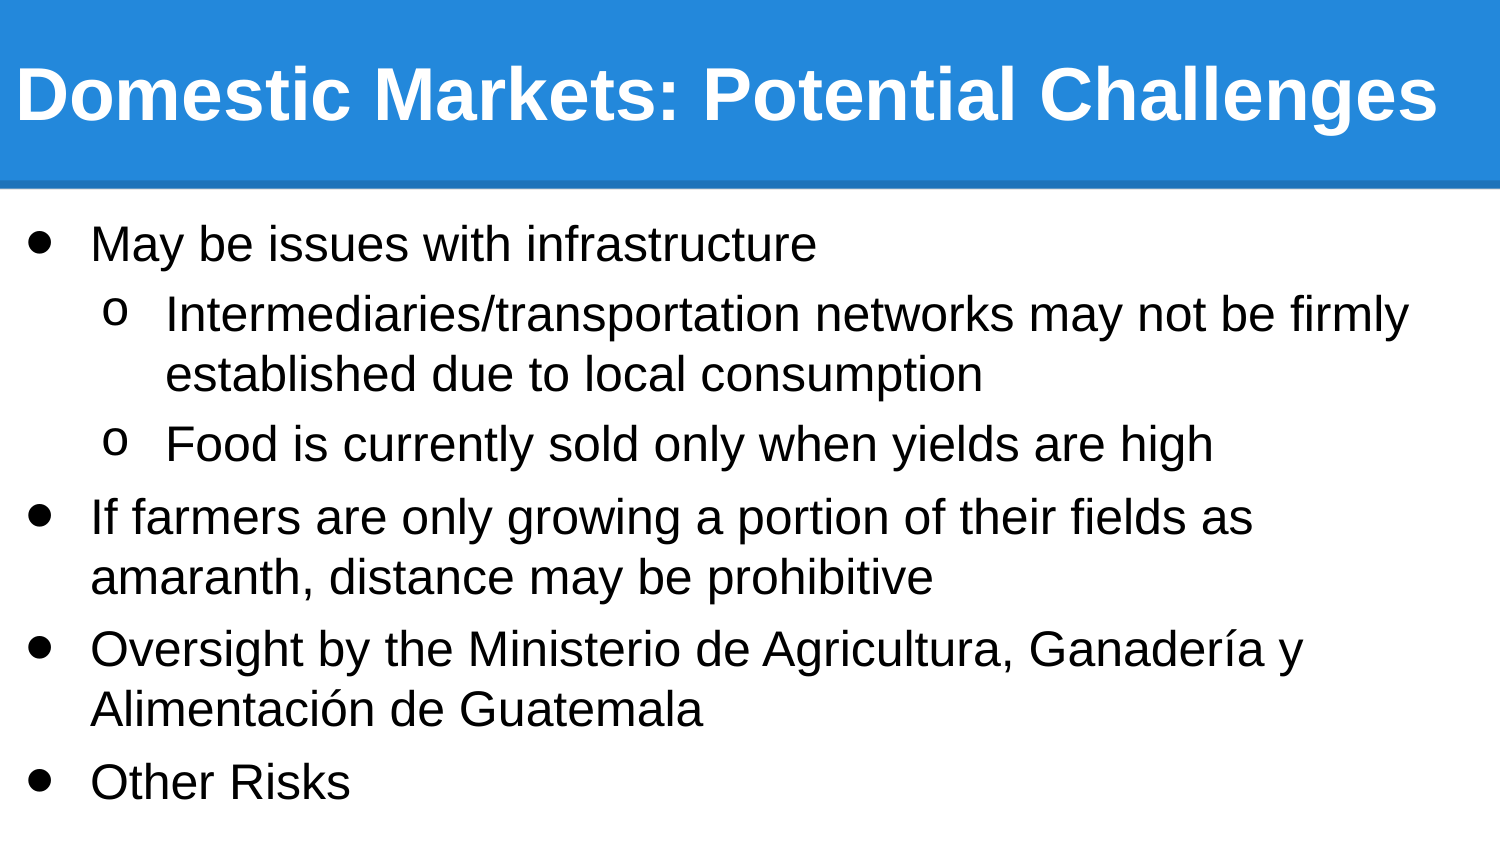

# Domestic Markets: Potential Challenges
May be issues with infrastructure
Intermediaries/transportation networks may not be firmly established due to local consumption
Food is currently sold only when yields are high
If farmers are only growing a portion of their fields as amaranth, distance may be prohibitive
Oversight by the Ministerio de Agricultura, Ganadería y Alimentación de Guatemala
Other Risks